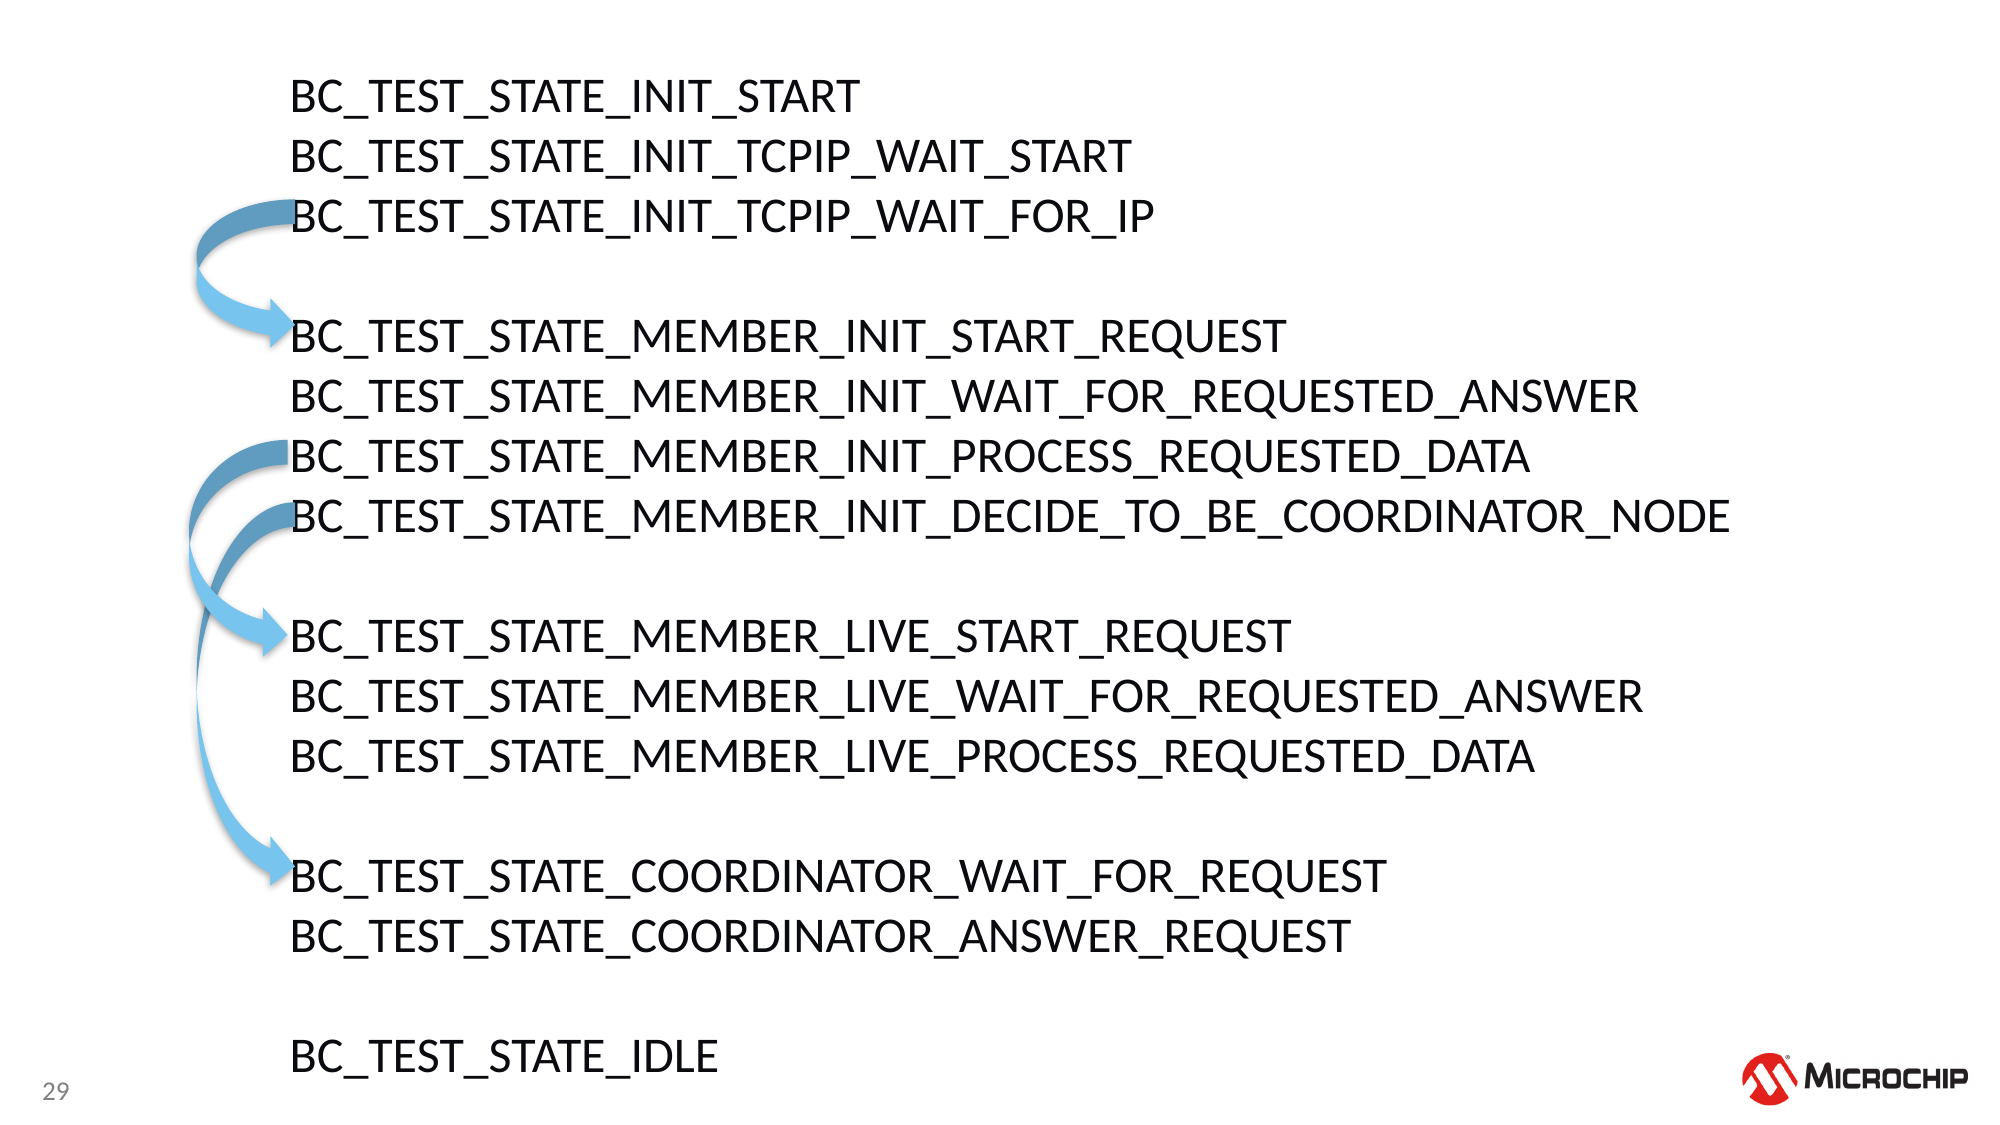

BC_TEST_STATE_INIT_START
BC_TEST_STATE_INIT_TCPIP_WAIT_START
BC_TEST_STATE_INIT_TCPIP_WAIT_FOR_IP

BC_TEST_STATE_MEMBER_INIT_START_REQUEST
BC_TEST_STATE_MEMBER_INIT_WAIT_FOR_REQUESTED_ANSWER
BC_TEST_STATE_MEMBER_INIT_PROCESS_REQUESTED_DATA
BC_TEST_STATE_MEMBER_INIT_DECIDE_TO_BE_COORDINATOR_NODE

BC_TEST_STATE_MEMBER_LIVE_START_REQUEST
BC_TEST_STATE_MEMBER_LIVE_WAIT_FOR_REQUESTED_ANSWER
BC_TEST_STATE_MEMBER_LIVE_PROCESS_REQUESTED_DATA

BC_TEST_STATE_COORDINATOR_WAIT_FOR_REQUEST
BC_TEST_STATE_COORDINATOR_ANSWER_REQUEST

BC_TEST_STATE_IDLE